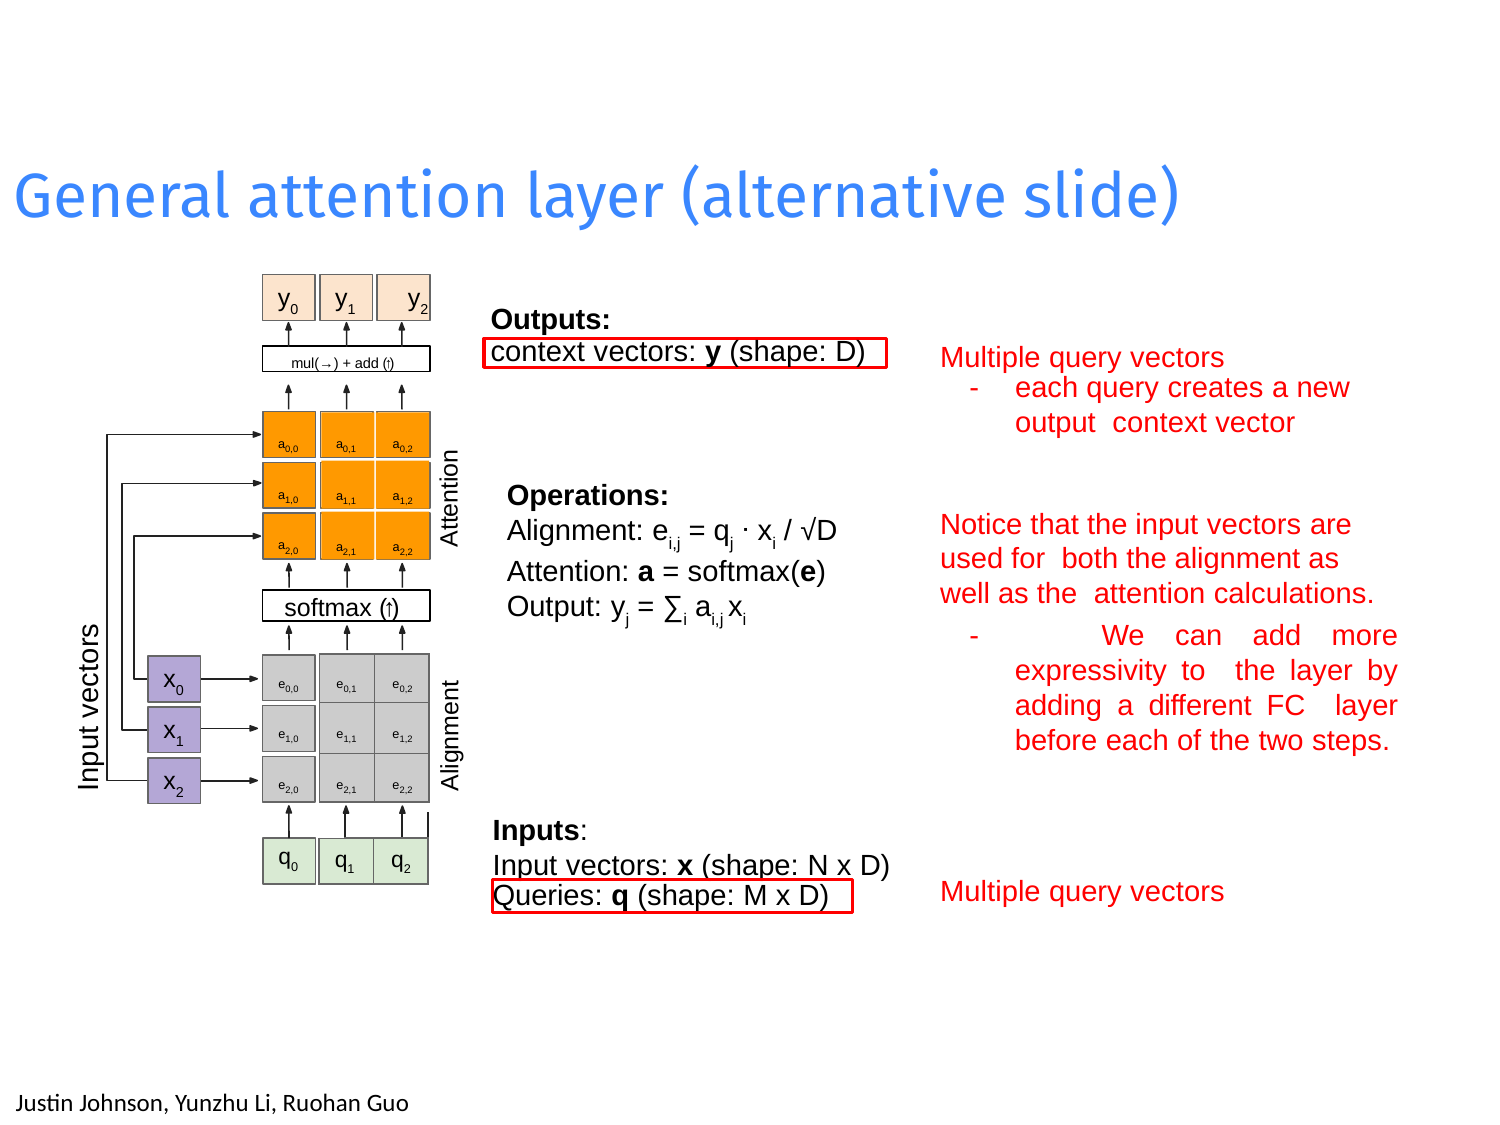

# General attention layer (alternative slide)

y0
y1	y2
Outputs:

Multiple query vectors
context vectors: y (shape: D)
mul(→) + add (↑)
-	each query creates a new output  context vector

a0,1
a0,2
a0,0

Attention

a1,1

a1,2

Operations:
Alignment: ei,j = qj ᐧ xi / √D  Attention: a = softmax(e)  Output: yj = ∑i ai,j xi
a1,0
Notice that the input vectors are used for  both the alignment as well as the  attention calculations.

a2,1

a2,2

a2,0

softmax (↑)
-    We can add more expressivity to  the layer by adding a different FC  layer before each of the two steps.
Input vectors

| e0,0 | e0,1 | e0,2 |
| --- | --- | --- |
| e1,0 | e1,1 | e1,2 |
| e2,0 | e2,1 | e2,2 |

x0
Alignment

x1
x2
Inputs:
|  |  |  |  |
| --- | --- | --- | --- |
| q1 |  | q2 |  |
q0
Input vectors: x (shape: N x D)  Queries: q (shape: M x D)
Multiple query vectors

Fei-Fei Li, Yunzhu Li, Ruohan Gao
Justin Johnson, Yunzhu Li, Ruohan Guo
51
May 02, 2023
Lecture 9 -